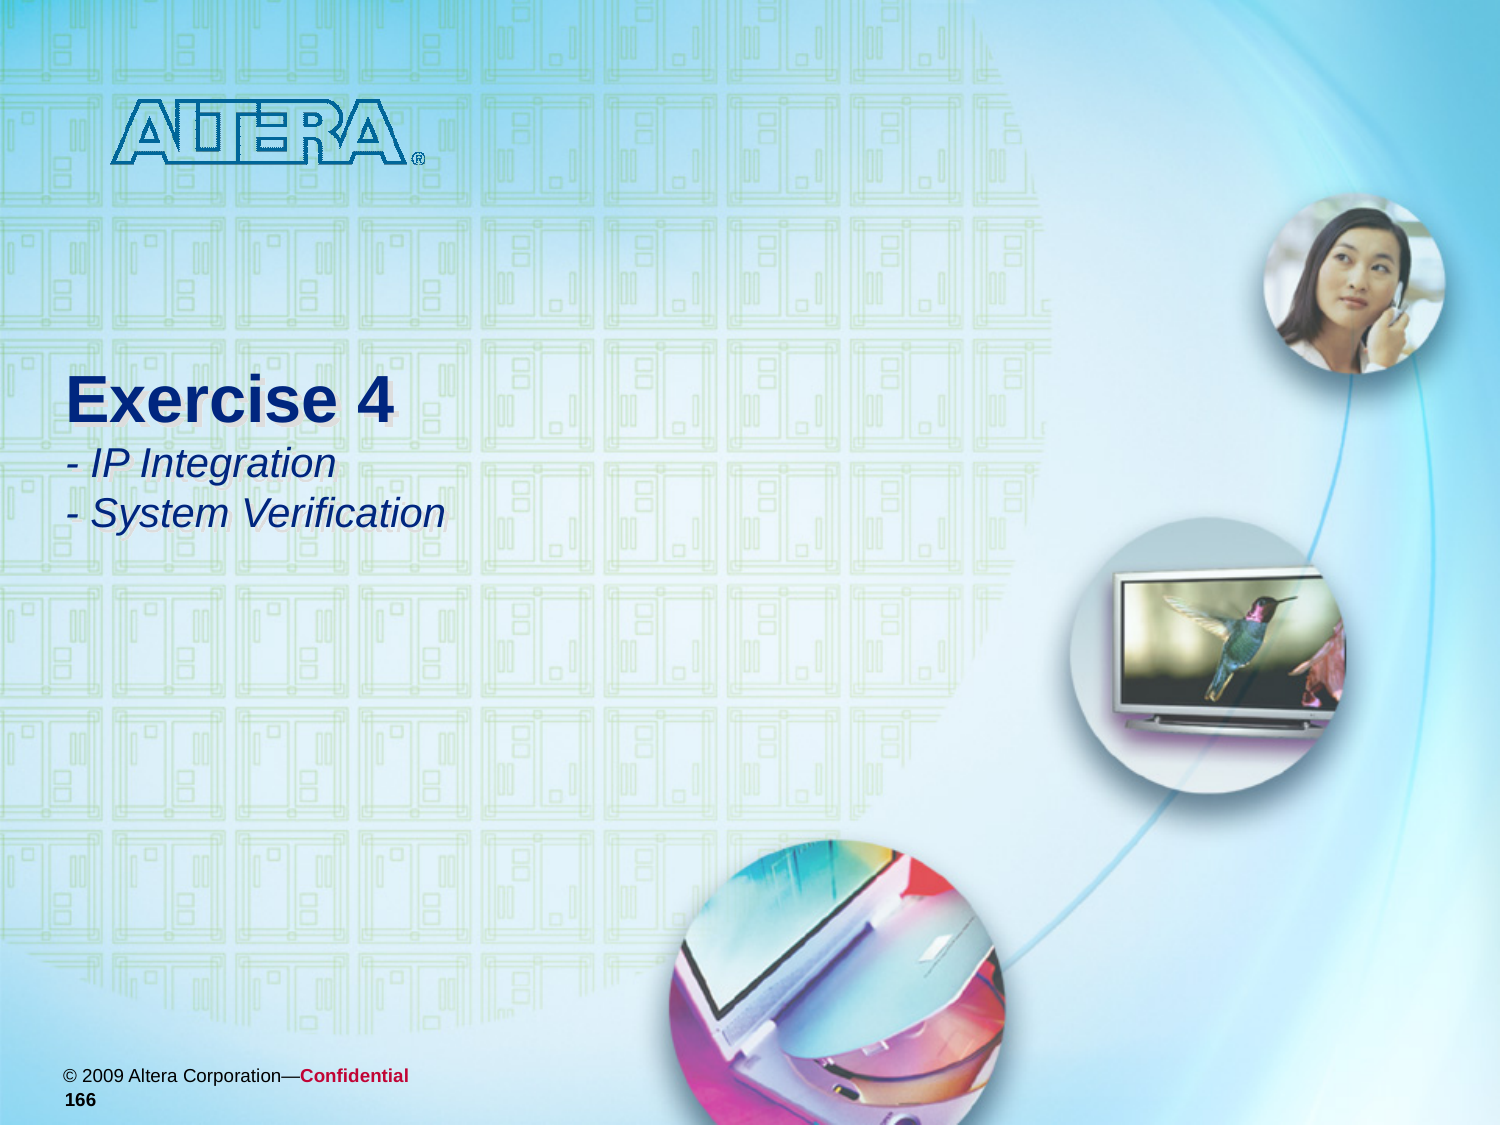

# Exercise 4 - IP Integration - System Verification